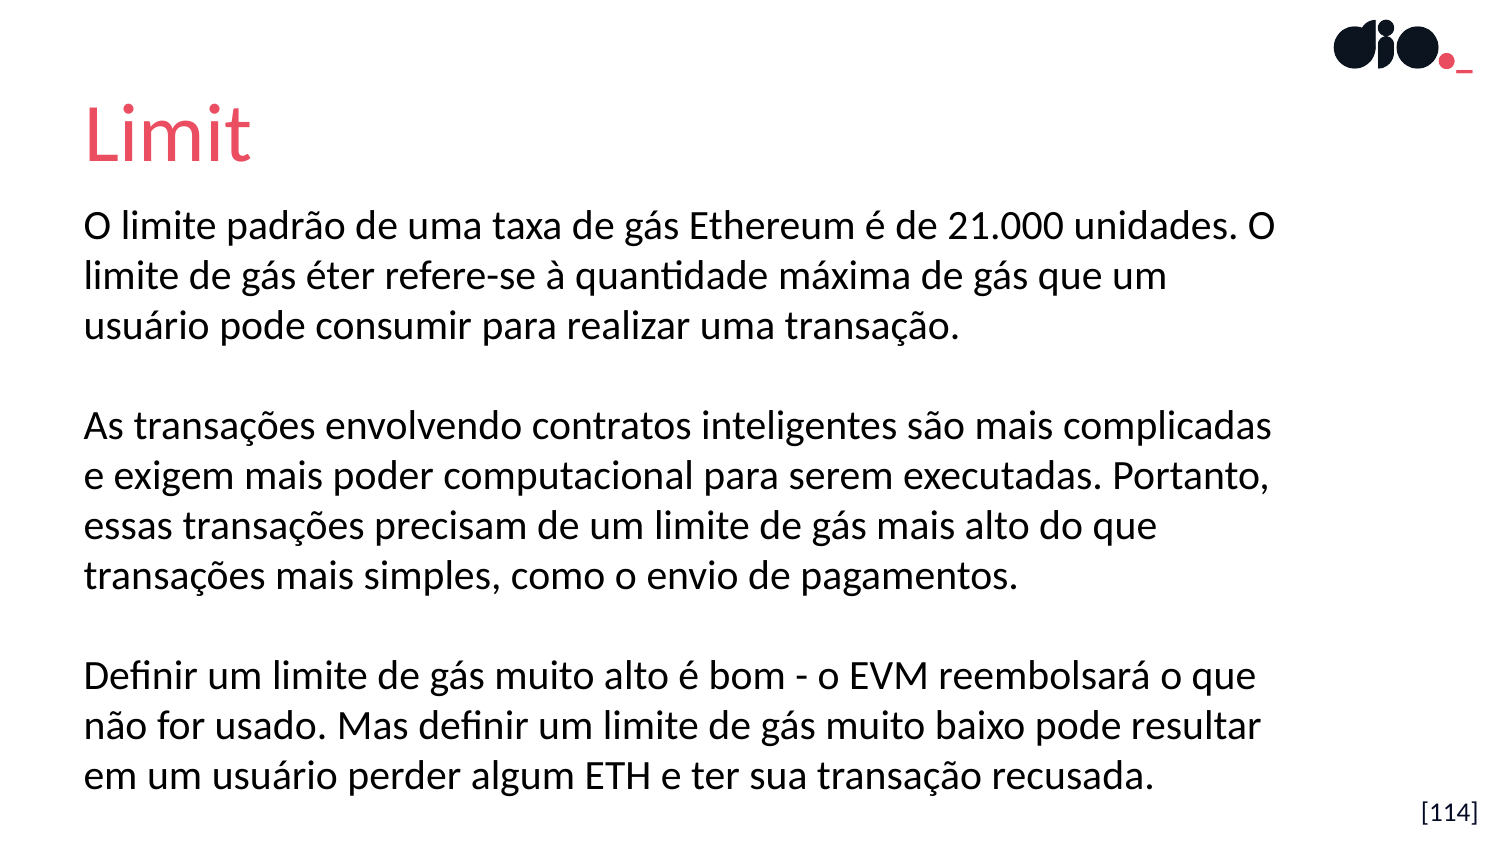

Limit
O limite padrão de uma taxa de gás Ethereum é de 21.000 unidades. O limite de gás éter refere-se à quantidade máxima de gás que um usuário pode consumir para realizar uma transação.

As transações envolvendo contratos inteligentes são mais complicadas e exigem mais poder computacional para serem executadas. Portanto, essas transações precisam de um limite de gás mais alto do que transações mais simples, como o envio de pagamentos.

Definir um limite de gás muito alto é bom - o EVM reembolsará o que não for usado. Mas definir um limite de gás muito baixo pode resultar em um usuário perder algum ETH e ter sua transação recusada.
[114]